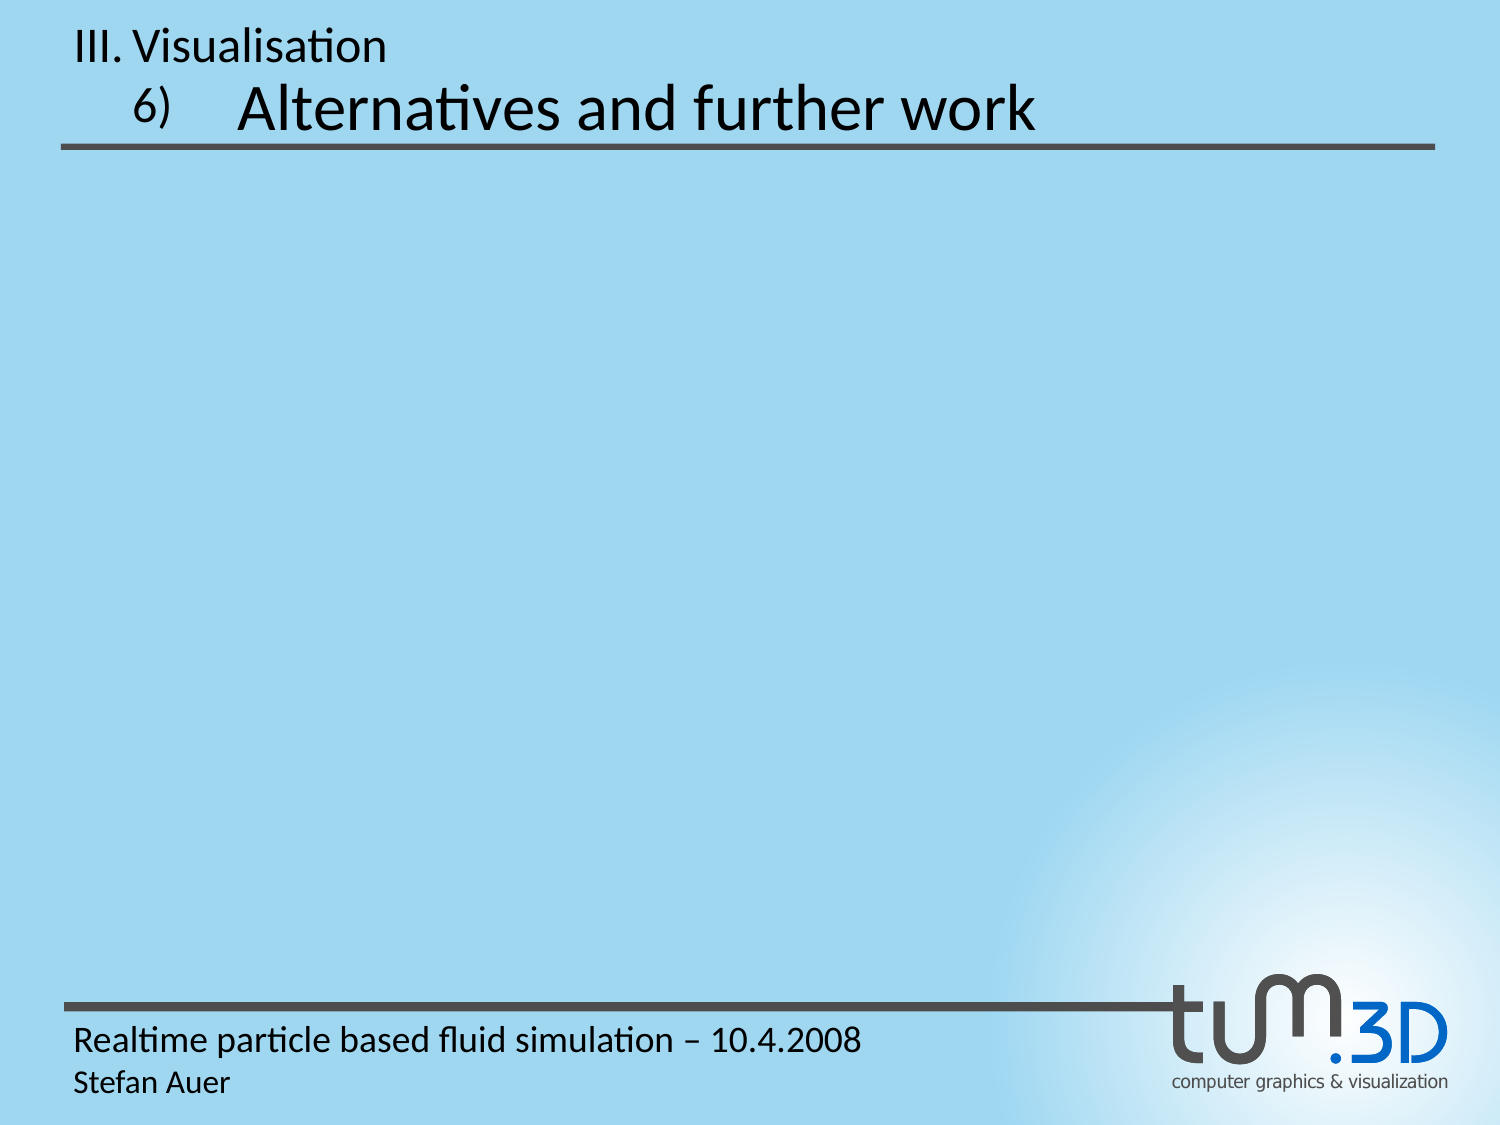

III.
Visualisation
Alternatives and further work
6)